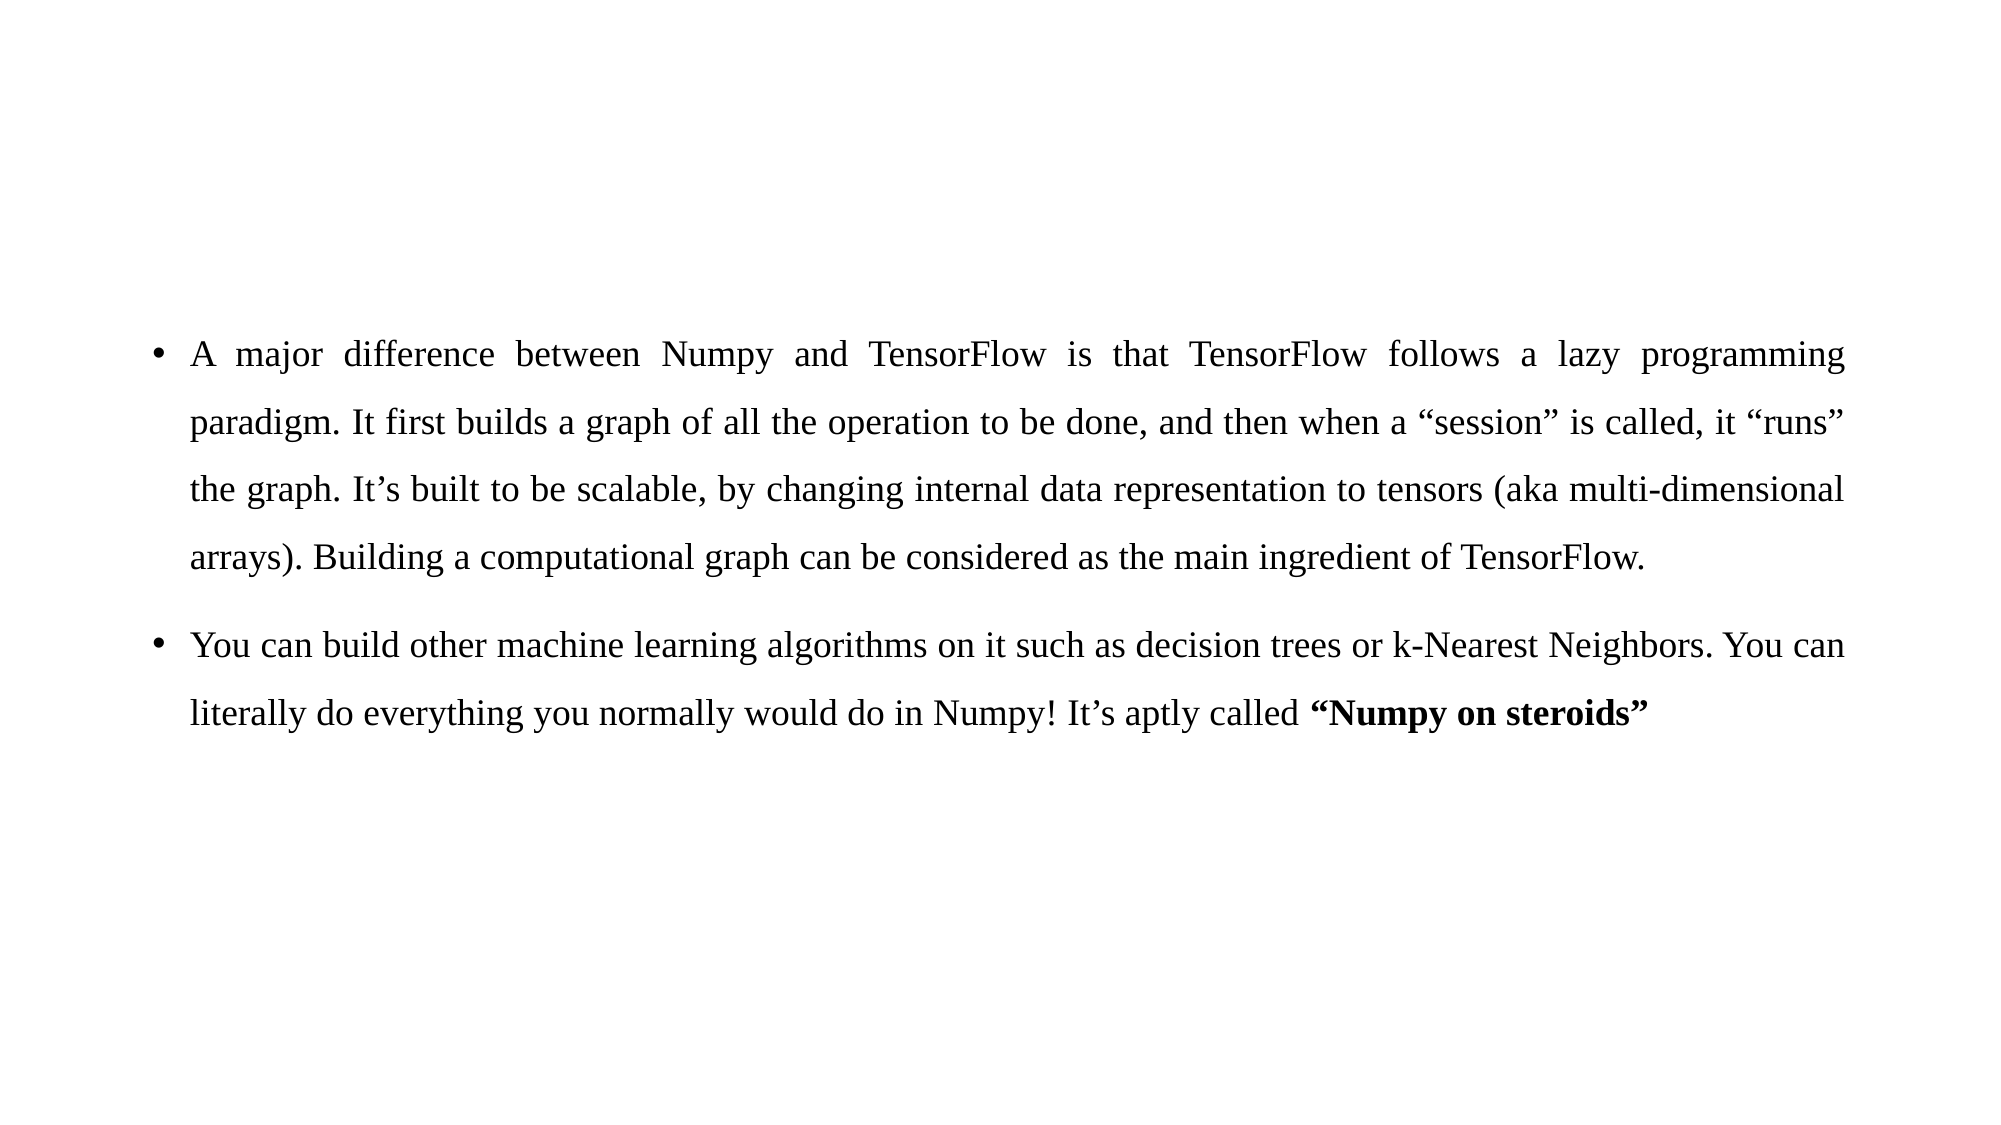

#
A major difference between Numpy and TensorFlow is that TensorFlow follows a lazy programming paradigm. It first builds a graph of all the operation to be done, and then when a “session” is called, it “runs” the graph. It’s built to be scalable, by changing internal data representation to tensors (aka multi-dimensional arrays). Building a computational graph can be considered as the main ingredient of TensorFlow.
You can build other machine learning algorithms on it such as decision trees or k-Nearest Neighbors. You can literally do everything you normally would do in Numpy! It’s aptly called “Numpy on steroids”